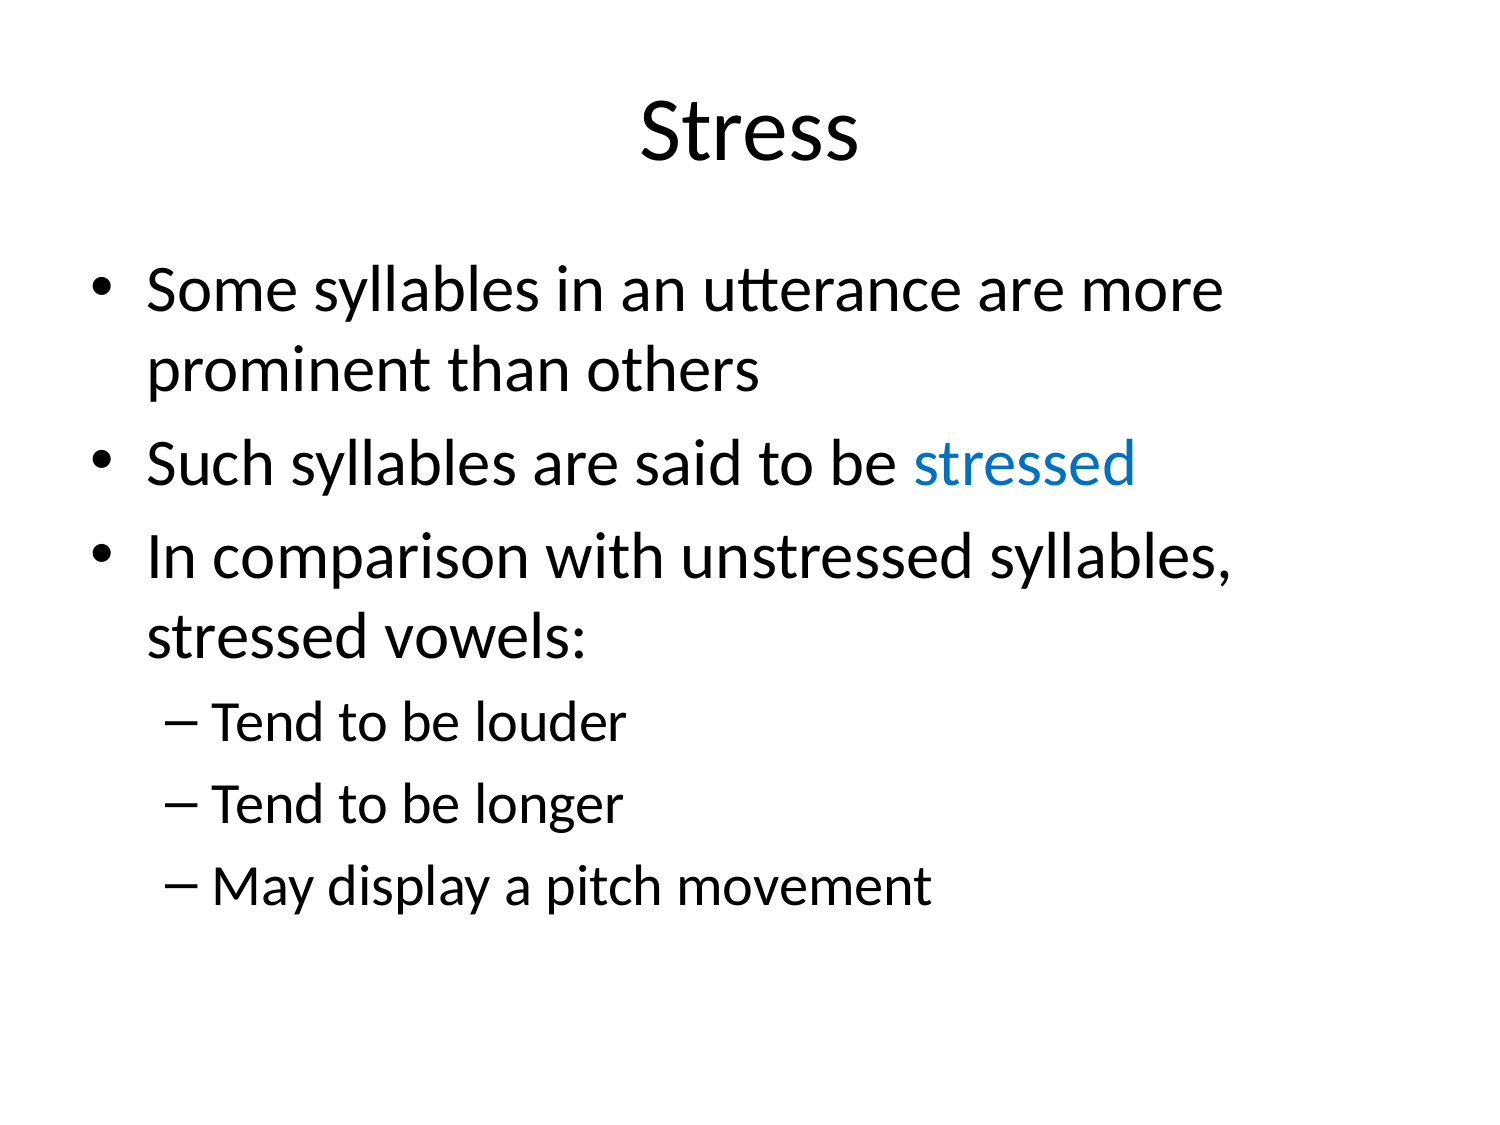

# Stress
Some syllables in an utterance are more prominent than others
Such syllables are said to be stressed
In comparison with unstressed syllables, stressed vowels:
Tend to be louder
Tend to be longer
May display a pitch movement